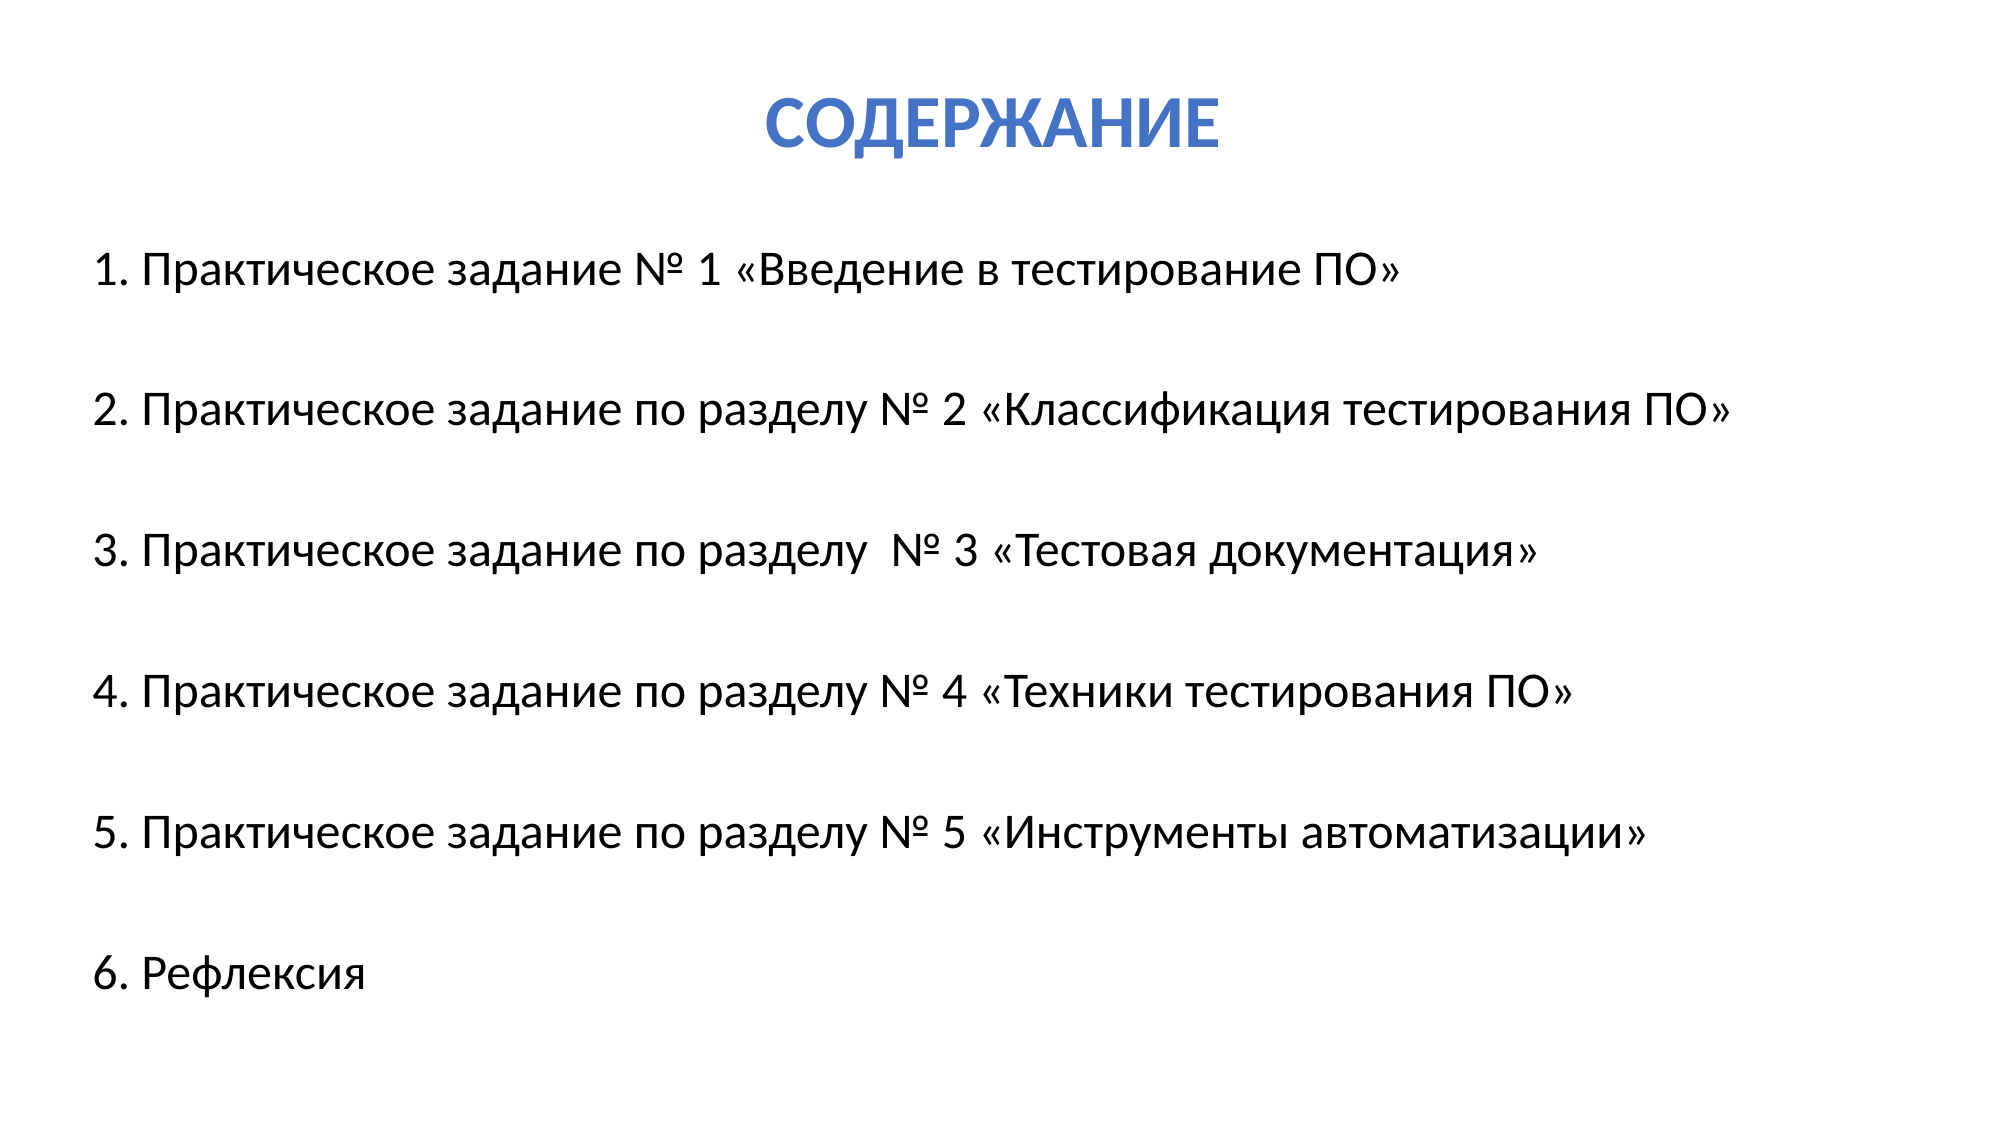

# СОДЕРЖАНИЕ
1. Практическое задание № 1 «Введение в тестирование ПО»
2. Практическое задание по разделу № 2 «Классификация тестирования ПО»
3. Практическое задание по разделу  № 3 «Тестовая документация»
4. Практическое задание по разделу № 4 «Техники тестирования ПО»
5. Практическое задание по разделу № 5 «Инструменты автоматизации»
6. Рефлексия